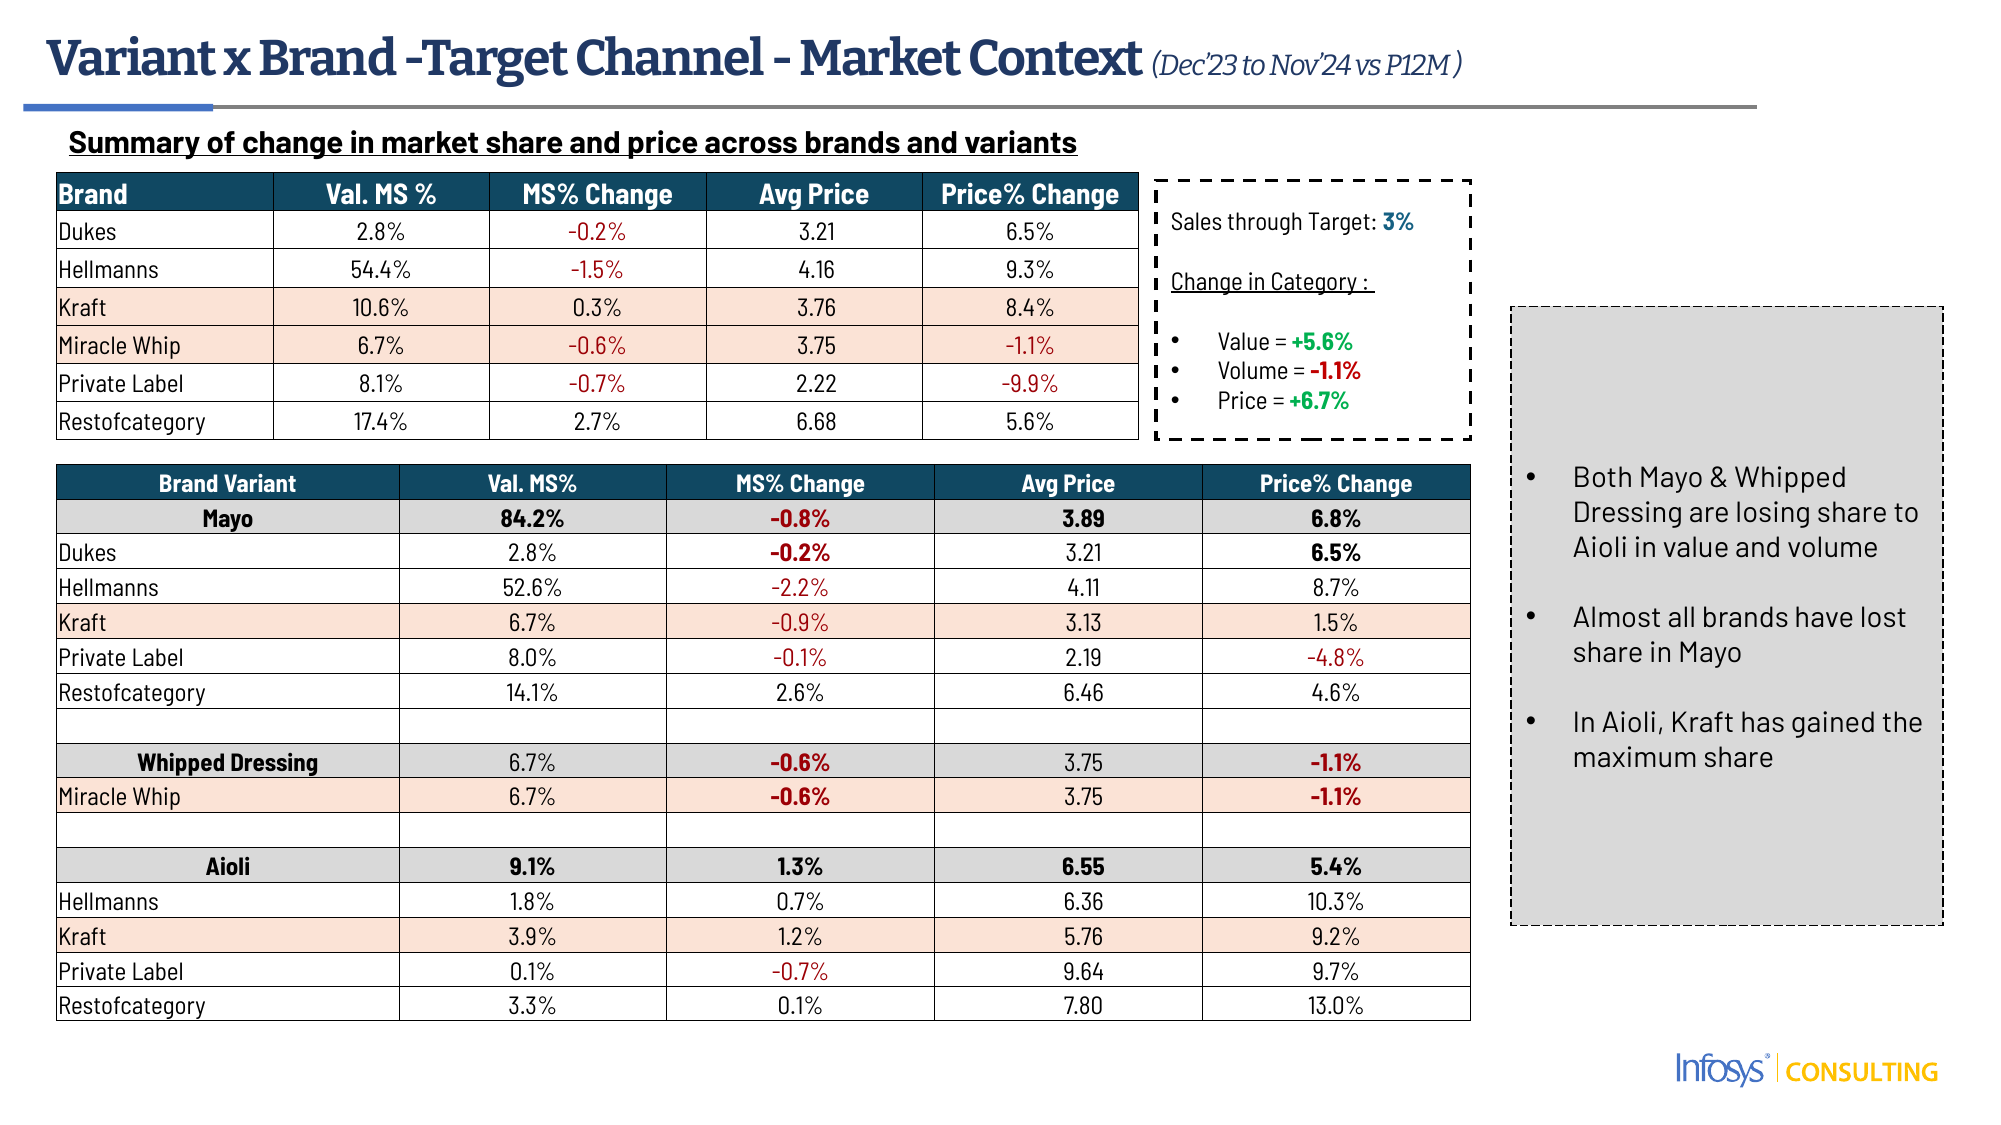

Variant x Brand -Target Channel - Market Context (Dec’23 to Nov’24 vs P12M )

Summary of change in market share and price across brands and variants
| Brand | Val. MS % | MS% Change | Avg Price | Price% Change |
| --- | --- | --- | --- | --- |
| Dukes | 2.8% | -0.2% | 3.21 | 6.5% |
| Hellmanns | 54.4% | -1.5% | 4.16 | 9.3% |
| Kraft | 10.6% | 0.3% | 3.76 | 8.4% |
| Miracle Whip | 6.7% | -0.6% | 3.75 | -1.1% |
| Private Label | 8.1% | -0.7% | 2.22 | -9.9% |
| Restofcategory | 17.4% | 2.7% | 6.68 | 5.6% |
Sales through Target: 3%
Change in Category :
Value = +5.6%
Volume = -1.1%
Price = +6.7%
Both Mayo & Whipped Dressing are losing share to Aioli in value and volume

Almost all brands have lost share in Mayo

In Aioli, Kraft has gained the maximum share
| Brand Variant | Val. MS% | MS% Change | Avg Price | Price% Change |
| --- | --- | --- | --- | --- |
| Mayo | 84.2% | -0.8% | 3.89 | 6.8% |
| Dukes | 2.8% | -0.2% | 3.21 | 6.5% |
| Hellmanns | 52.6% | -2.2% | 4.11 | 8.7% |
| Kraft | 6.7% | -0.9% | 3.13 | 1.5% |
| Private Label | 8.0% | -0.1% | 2.19 | -4.8% |
| Restofcategory | 14.1% | 2.6% | 6.46 | 4.6% |
|  |  |  |  |  |
| Whipped Dressing | 6.7% | -0.6% | 3.75 | -1.1% |
| Miracle Whip | 6.7% | -0.6% | 3.75 | -1.1% |
|  |  |  |  |  |
| Aioli | 9.1% | 1.3% | 6.55 | 5.4% |
| Hellmanns | 1.8% | 0.7% | 6.36 | 10.3% |
| Kraft | 3.9% | 1.2% | 5.76 | 9.2% |
| Private Label | 0.1% | -0.7% | 9.64 | 9.7% |
| Restofcategory | 3.3% | 0.1% | 7.80 | 13.0% |